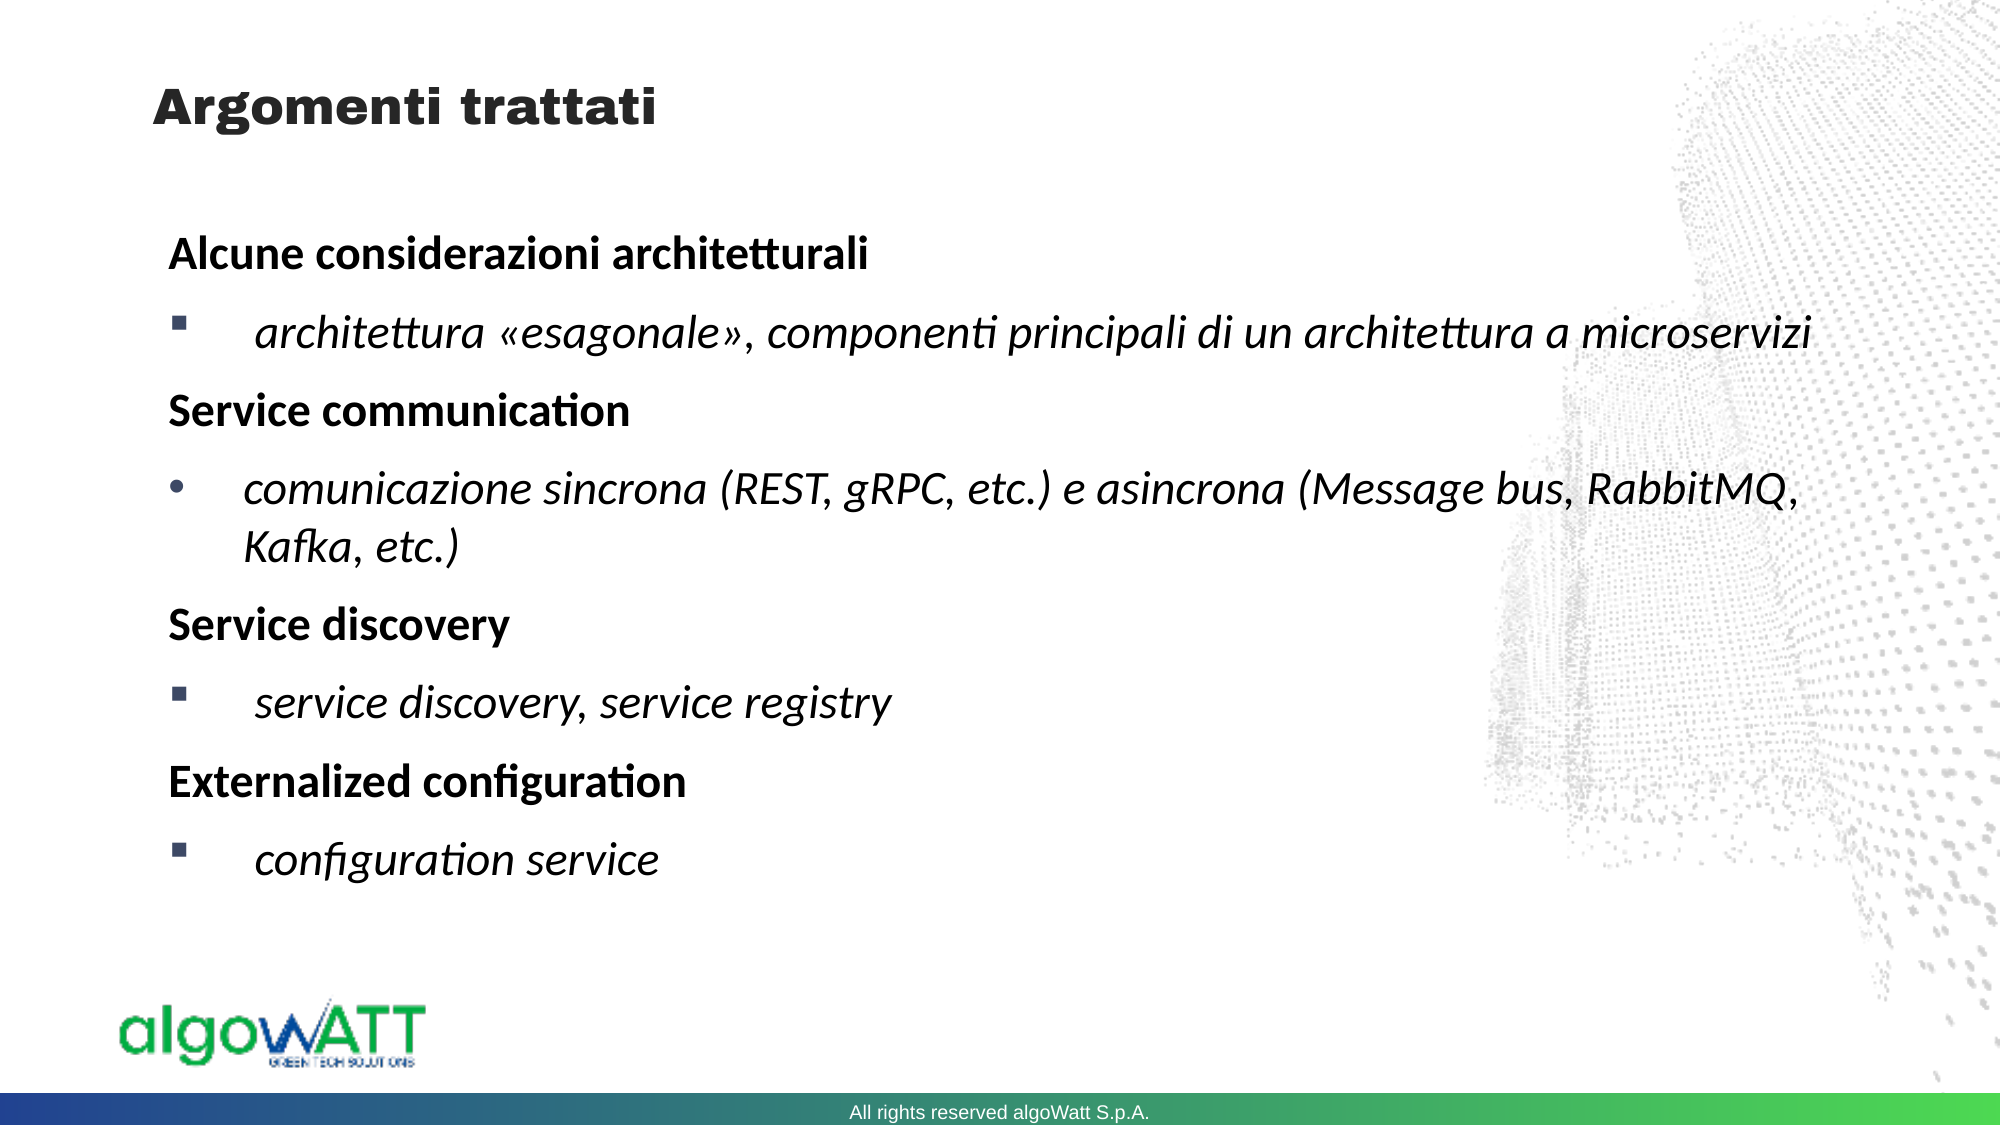

# Argomenti trattati
Alcune considerazioni architetturali
architettura «esagonale», componenti principali di un architettura a microservizi
Service communication
comunicazione sincrona (REST, gRPC, etc.) e asincrona (Message bus, RabbitMQ, Kafka, etc.)
Service discovery
service discovery, service registry
Externalized configuration
configuration service
All rights reserved algoWatt S.p.A.